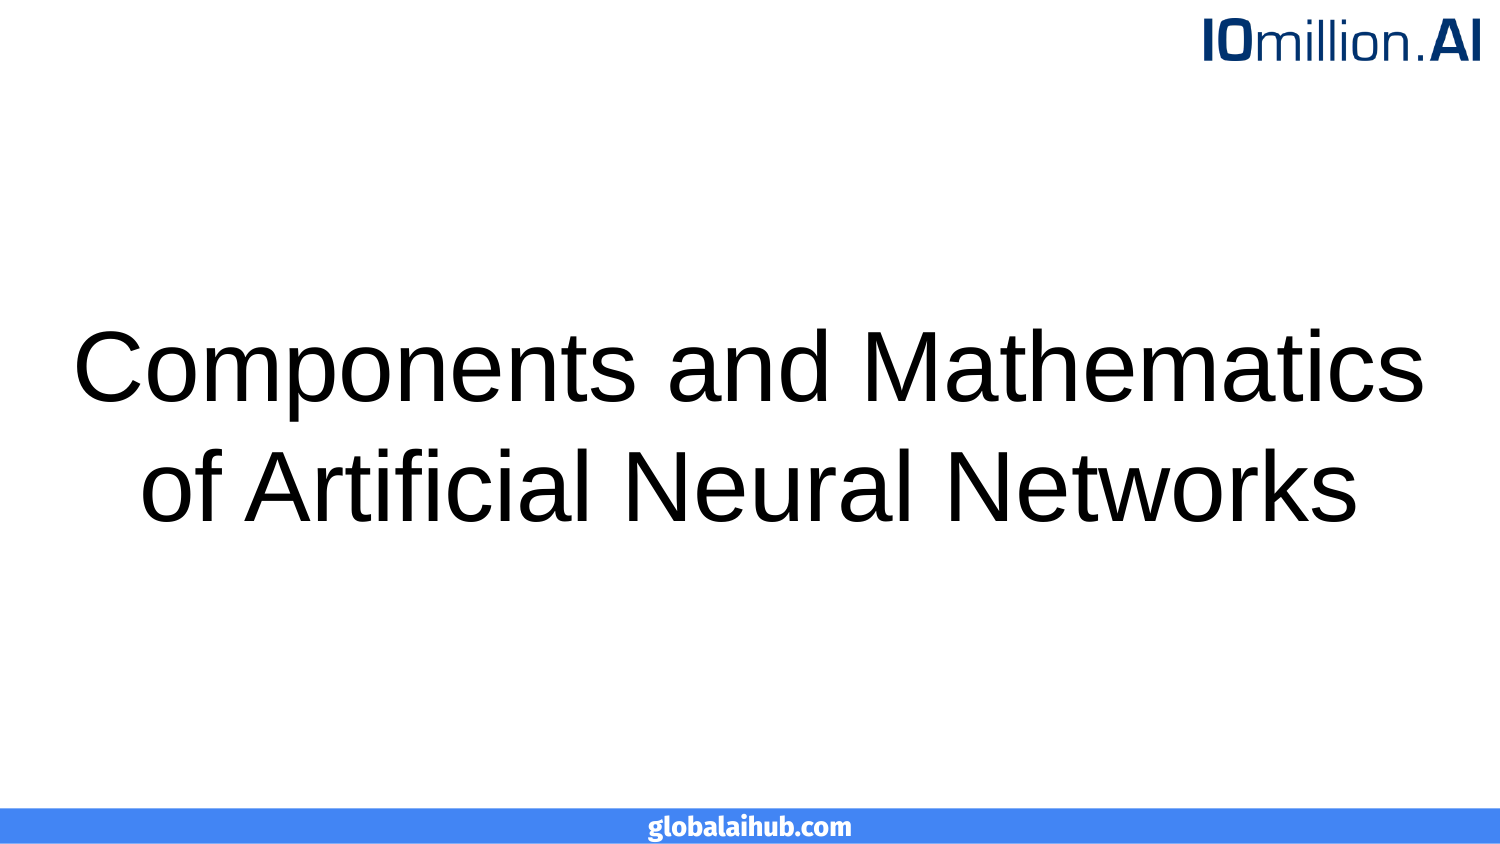

# Components and Mathematics of Artificial Neural Networks